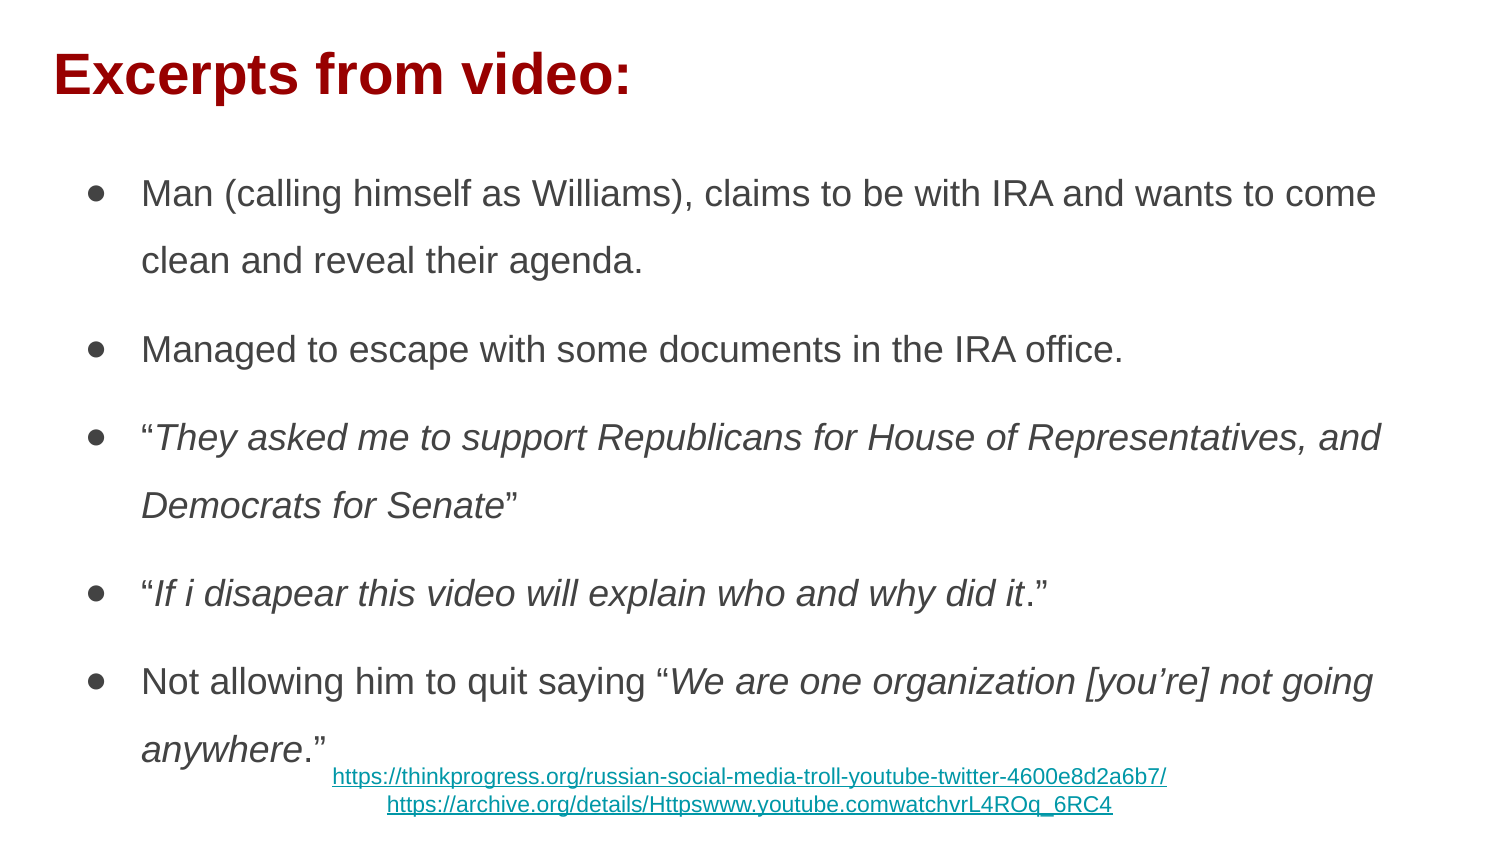

# Excerpts from video:
Man (calling himself as Williams), claims to be with IRA and wants to come clean and reveal their agenda.
Managed to escape with some documents in the IRA office.
“They asked me to support Republicans for House of Representatives, and Democrats for Senate”
“If i disapear this video will explain who and why did it.”
Not allowing him to quit saying “We are one organization [you’re] not going anywhere.”

https://thinkprogress.org/russian-social-media-troll-youtube-twitter-4600e8d2a6b7/
https://archive.org/details/Httpswww.youtube.comwatchvrL4ROq_6RC4